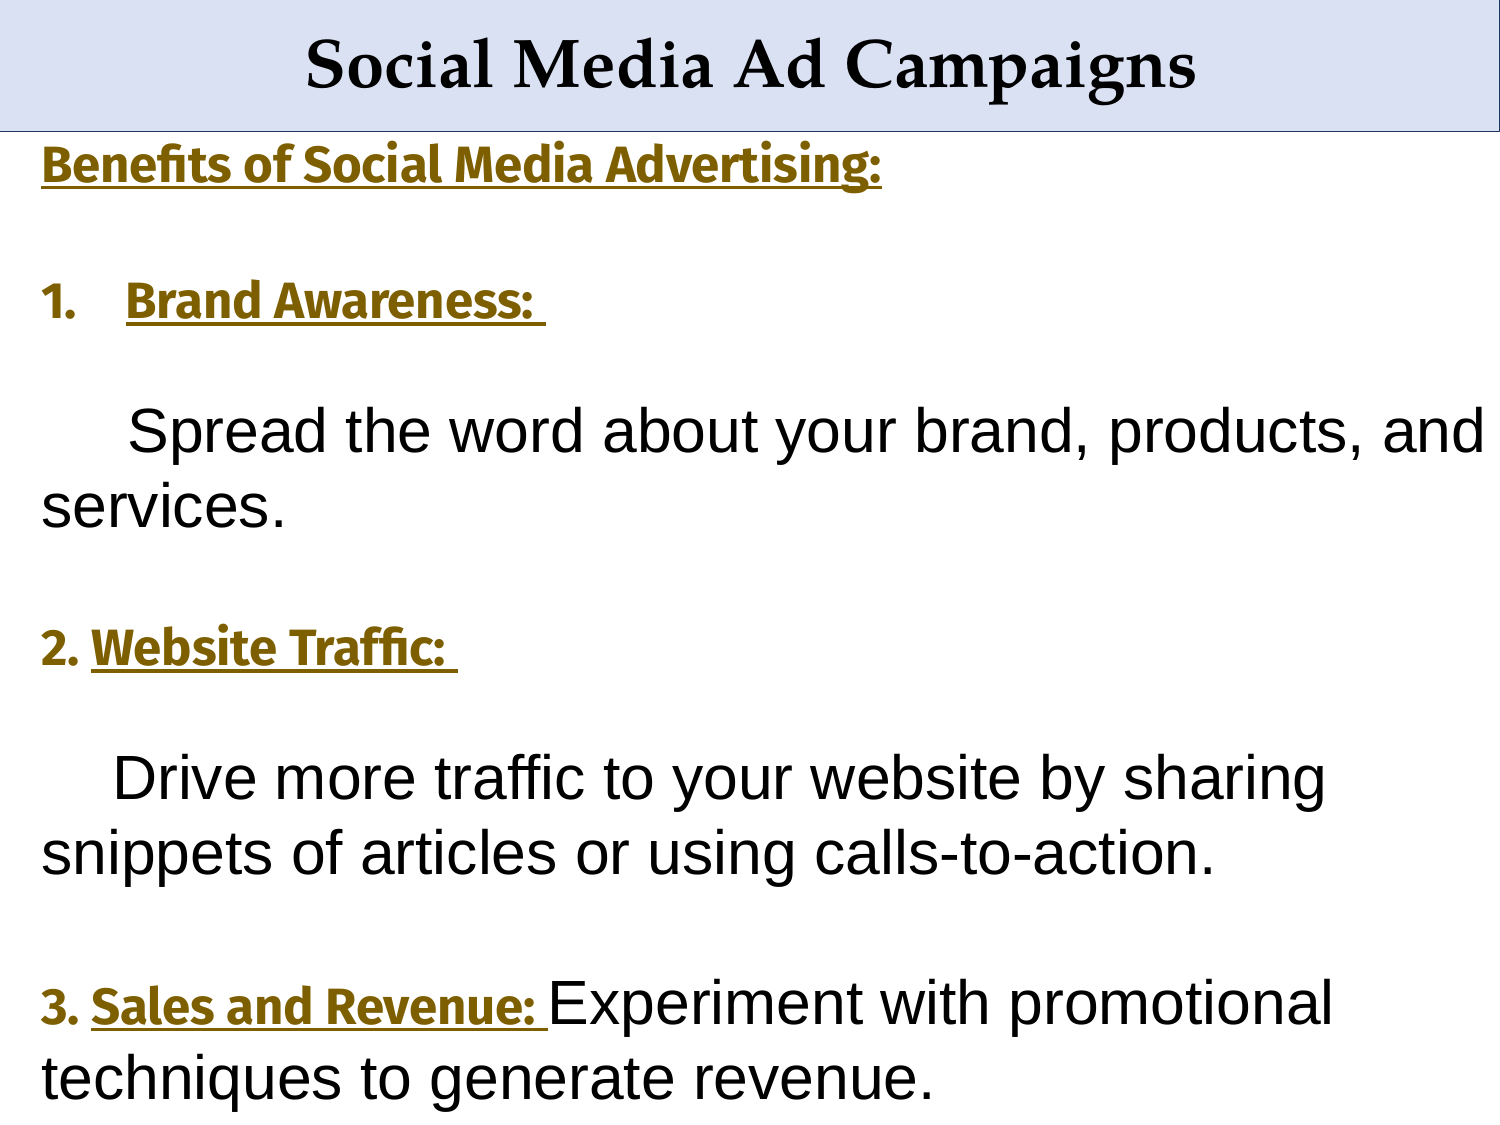

# Social Media Ad Campaigns
Benefits of Social Media Advertising:

Brand Awareness:

     Spread the word about your brand, products, and services.

2. Website Traffic:

      Drive more traffic to your website by sharing snippets of articles or using calls-to-action.

3. Sales and Revenue: Experiment with promotional techniques to generate revenue.